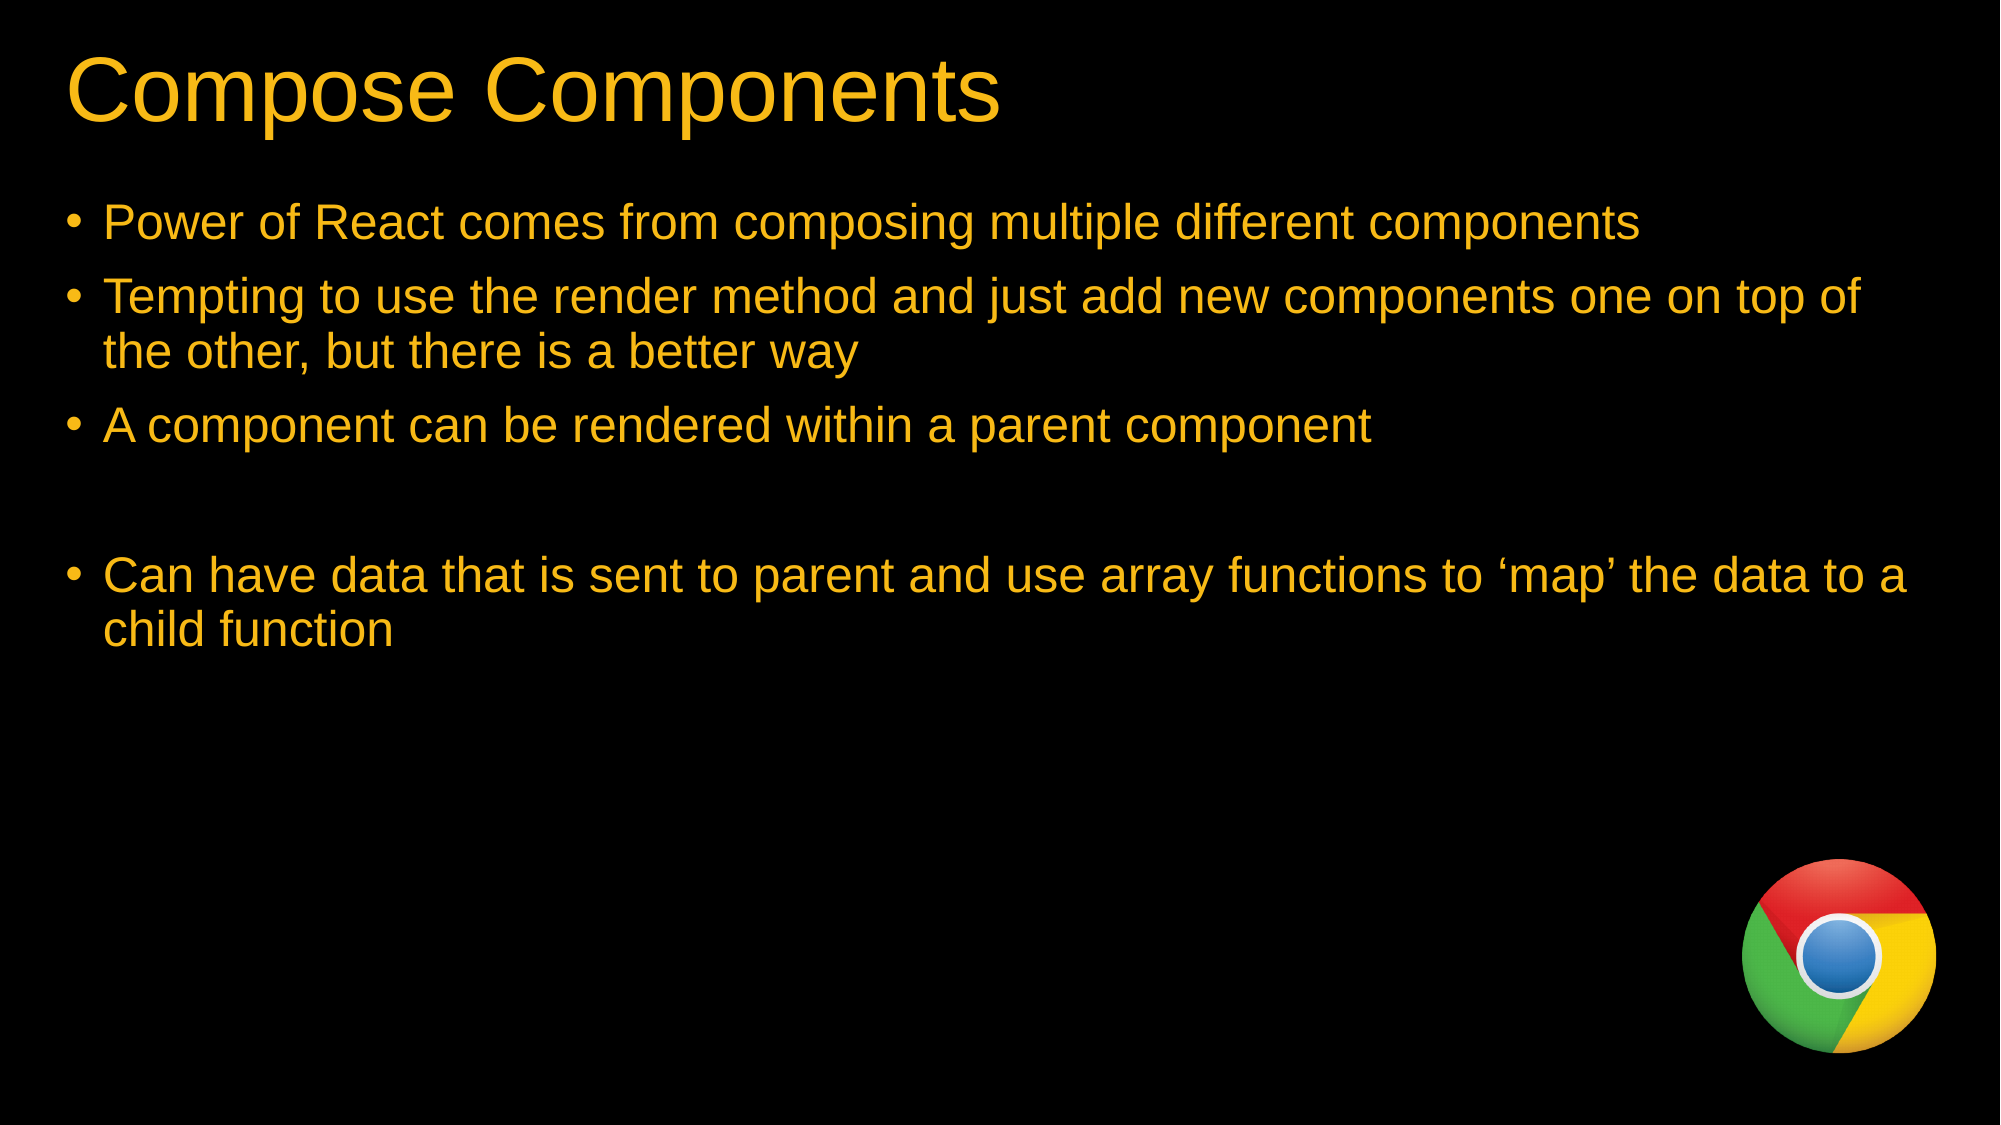

# Compose Components
Power of React comes from composing multiple different components
Tempting to use the render method and just add new components one on top of the other, but there is a better way
A component can be rendered within a parent component

Can have data that is sent to parent and use array functions to ‘map’ the data to a child function